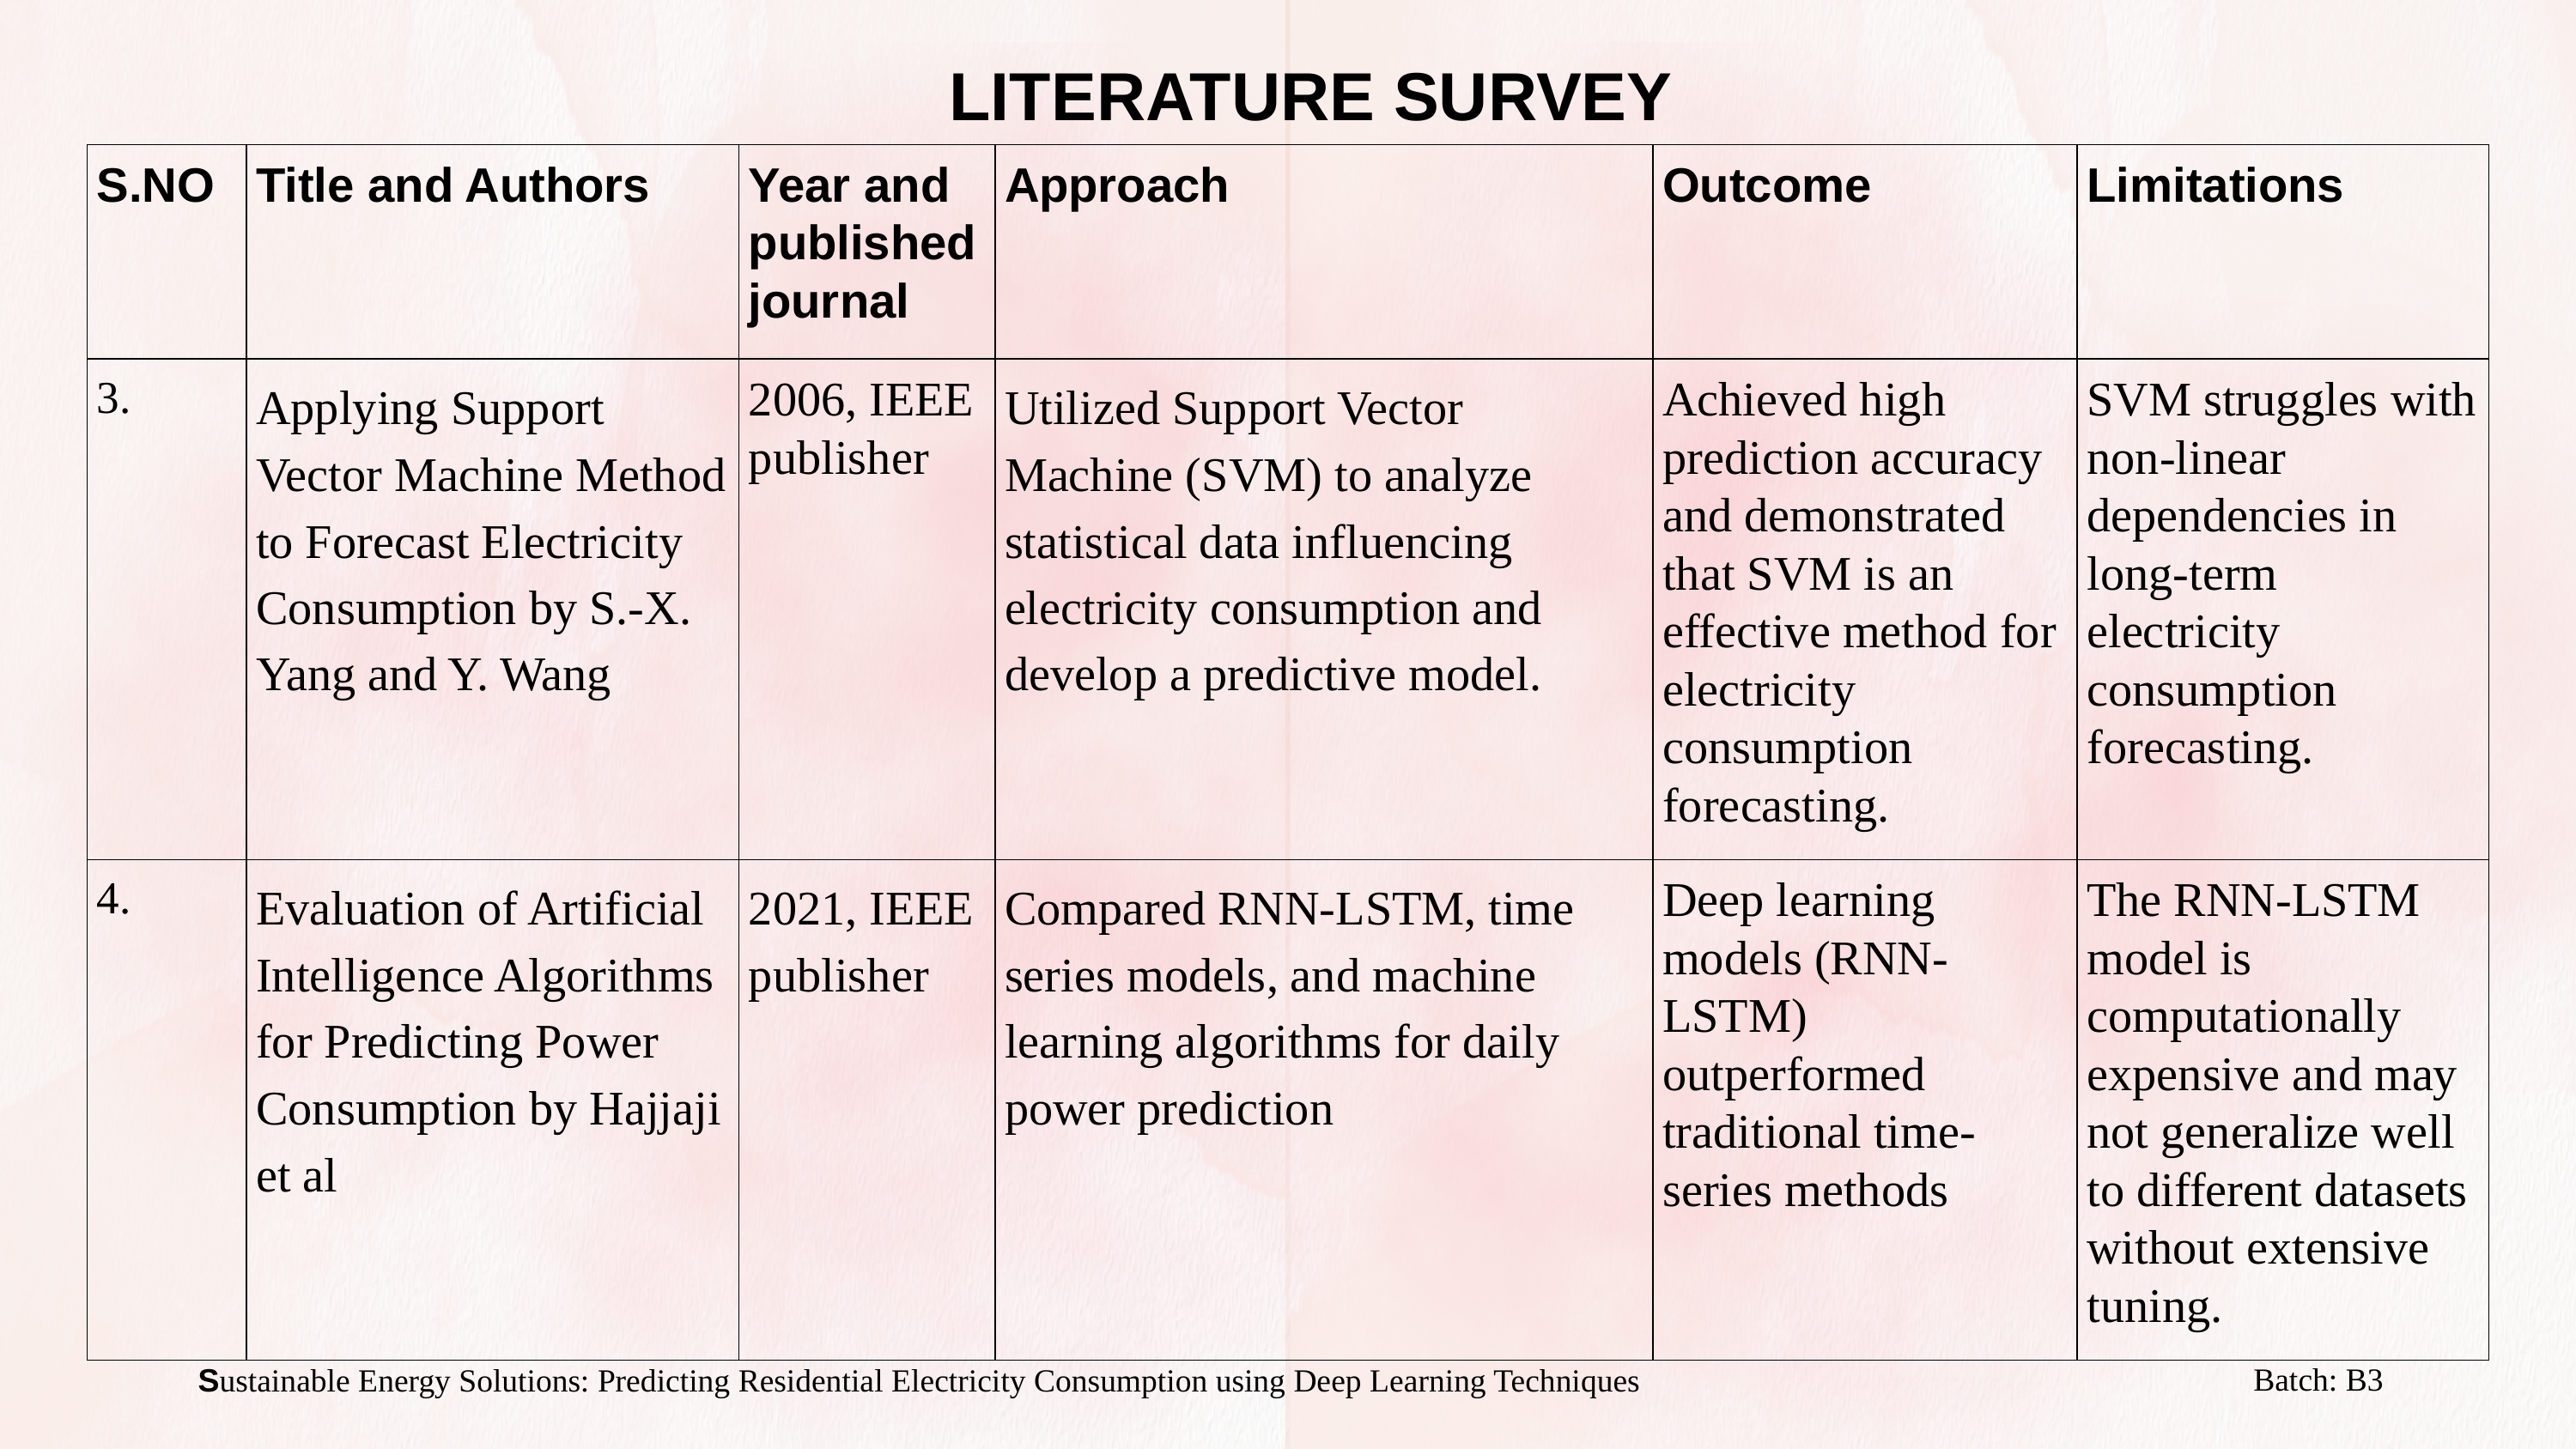

LITERATURE SURVEY

| S.NO | Title and Authors | Year and published journal | Approach | Outcome | Limitations |
| --- | --- | --- | --- | --- | --- |
| 3. | Applying Support Vector Machine Method to Forecast Electricity Consumption by S.-X. Yang and Y. Wang | 2006, IEEE publisher | Utilized Support Vector Machine (SVM) to analyze statistical data influencing electricity consumption and develop a predictive model. | Achieved high prediction accuracy and demonstrated that SVM is an effective method for electricity consumption forecasting. | SVM struggles with non-linear dependencies in long-term electricity consumption forecasting. |
| 4. | Evaluation of Artificial Intelligence Algorithms for Predicting Power Consumption by Hajjaji et al | 2021, IEEE publisher | Compared RNN-LSTM, time series models, and machine learning algorithms for daily power prediction | Deep learning models (RNN-LSTM) outperformed traditional time-series methods | The RNN-LSTM model is computationally expensive and may not generalize well to different datasets without extensive tuning. |
Batch: B3

Sustainable Energy Solutions: Predicting Residential Electricity Consumption using Deep Learning Techniques